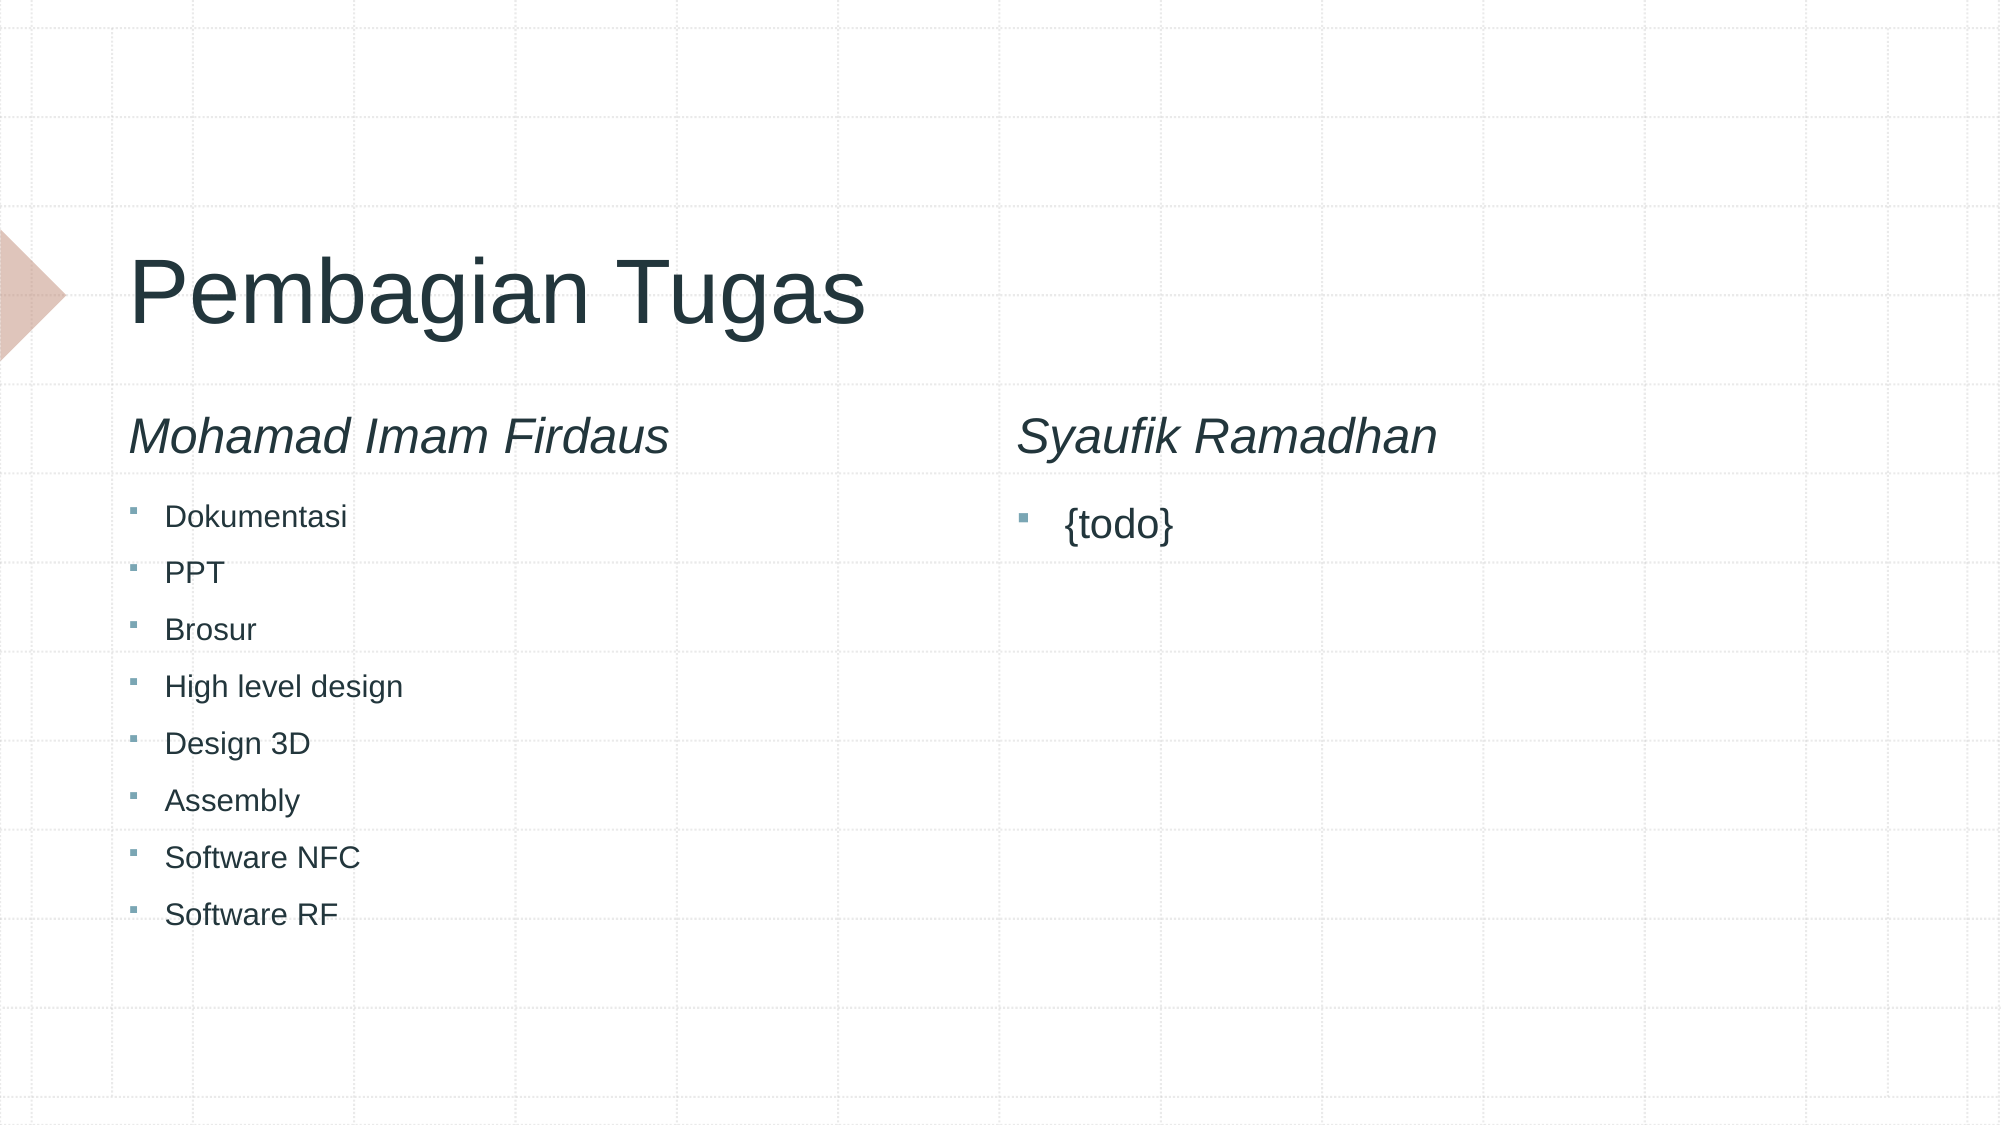

# Pembagian Tugas
Mohamad Imam Firdaus
Syaufik Ramadhan
Dokumentasi
PPT
Brosur
High level design
Design 3D
Assembly
Software NFC
Software RF
{todo}